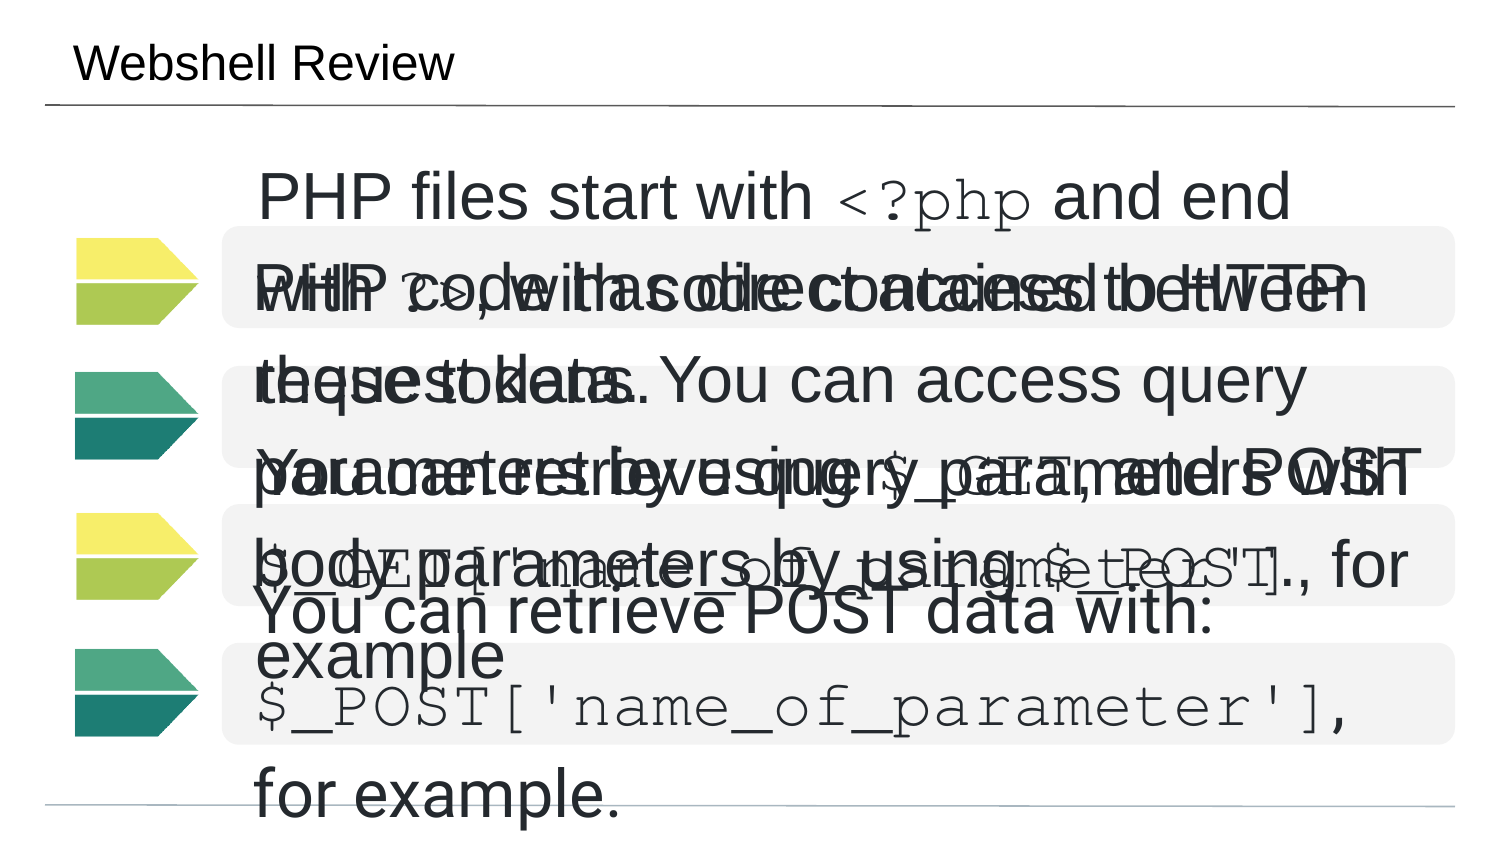

# Webshell Review
PHP files start with <?php and end with ?>, with code contained between these tokens.
PHP code has direct access to HTTP request data. You can access query parameters by using $_GET, and POST body parameters by using $_POST.
You can retrieve query parameters with $_GET['name_of_parameter'], for example
You can retrieve POST data with: $_POST['name_of_parameter'], for example.